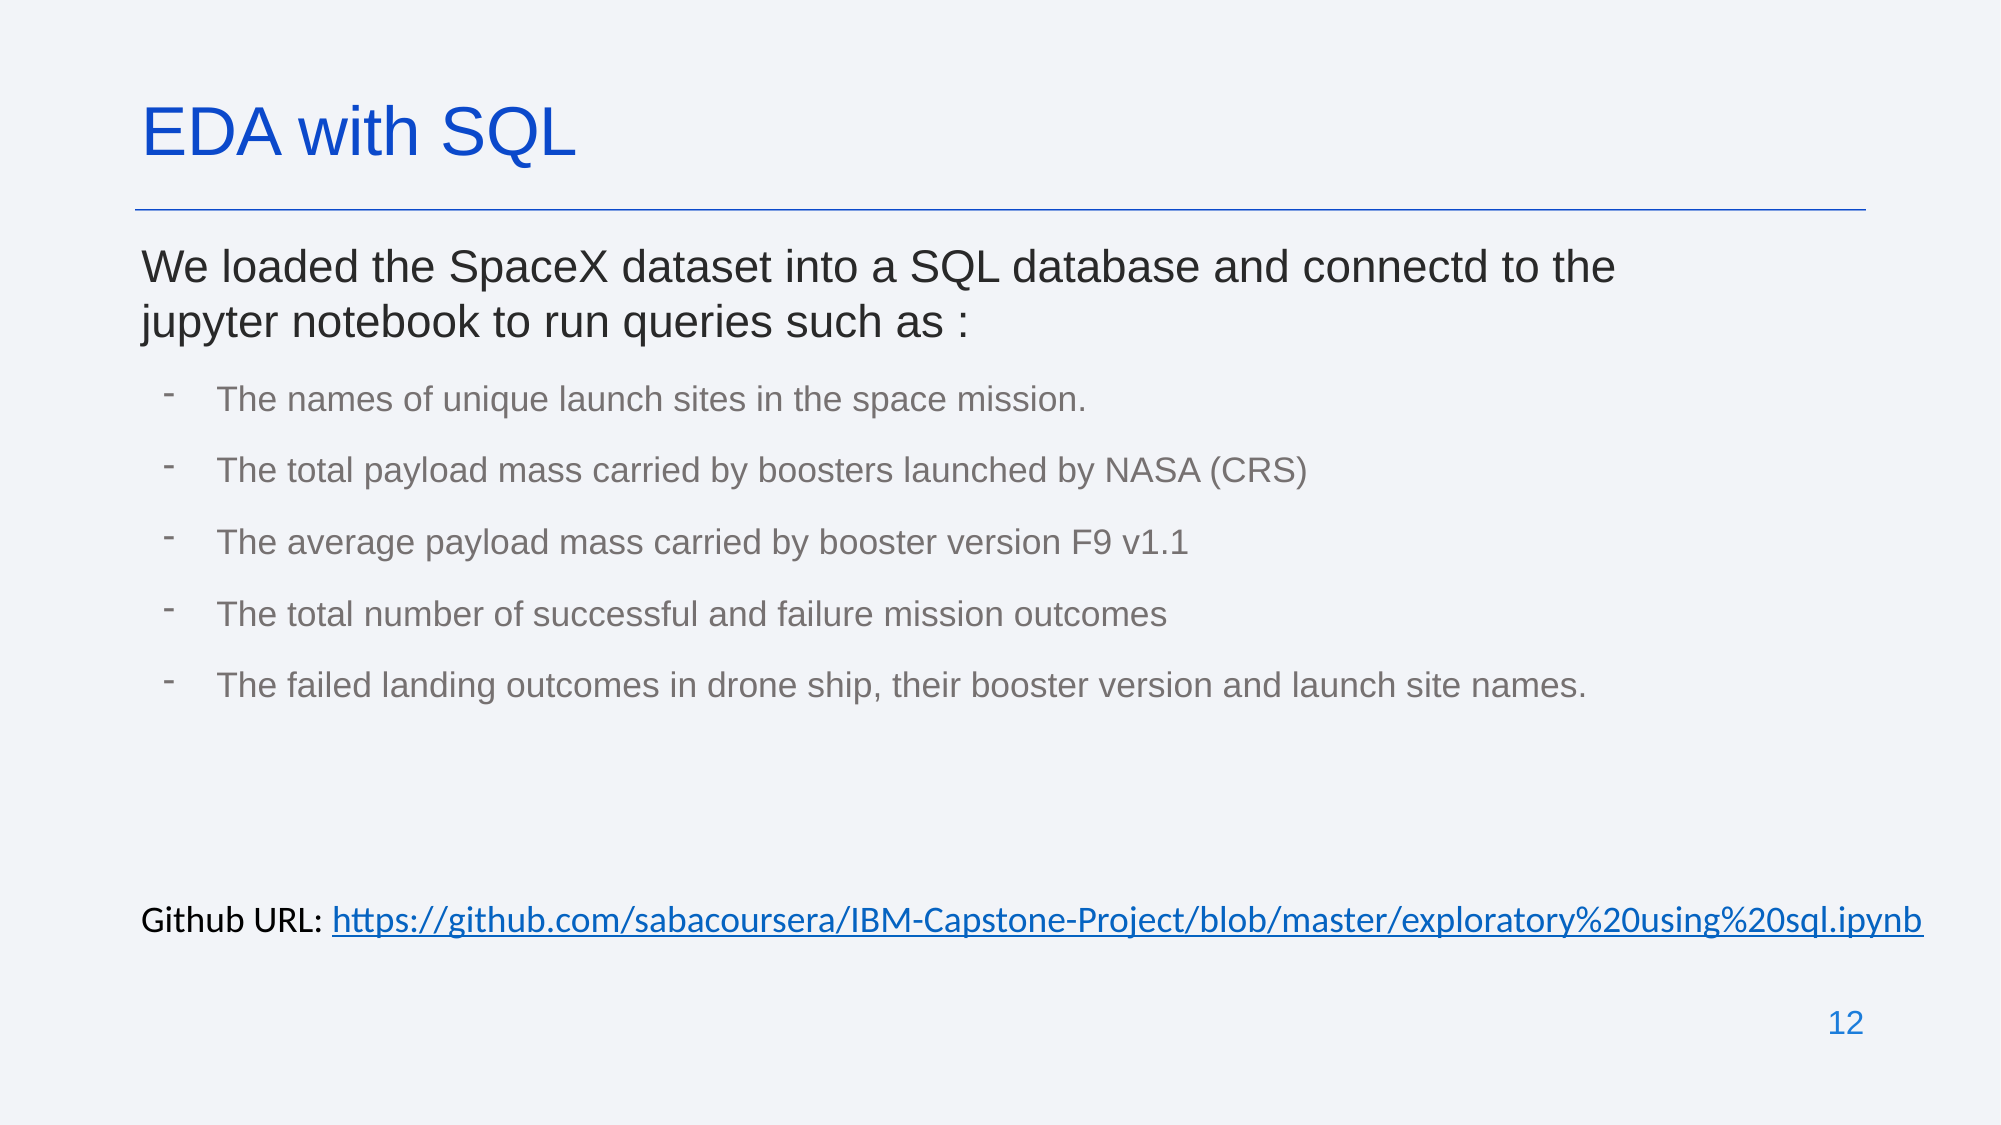

EDA with SQL
We loaded the SpaceX dataset into a SQL database and connectd to the jupyter notebook to run queries such as :
The names of unique launch sites in the space mission.
The total payload mass carried by boosters launched by NASA (CRS)
The average payload mass carried by booster version F9 v1.1
The total number of successful and failure mission outcomes
The failed landing outcomes in drone ship, their booster version and launch site names.

Github URL: https://github.com/sabacoursera/IBM-Capstone-Project/blob/master/exploratory%20using%20sql.ipynb

12